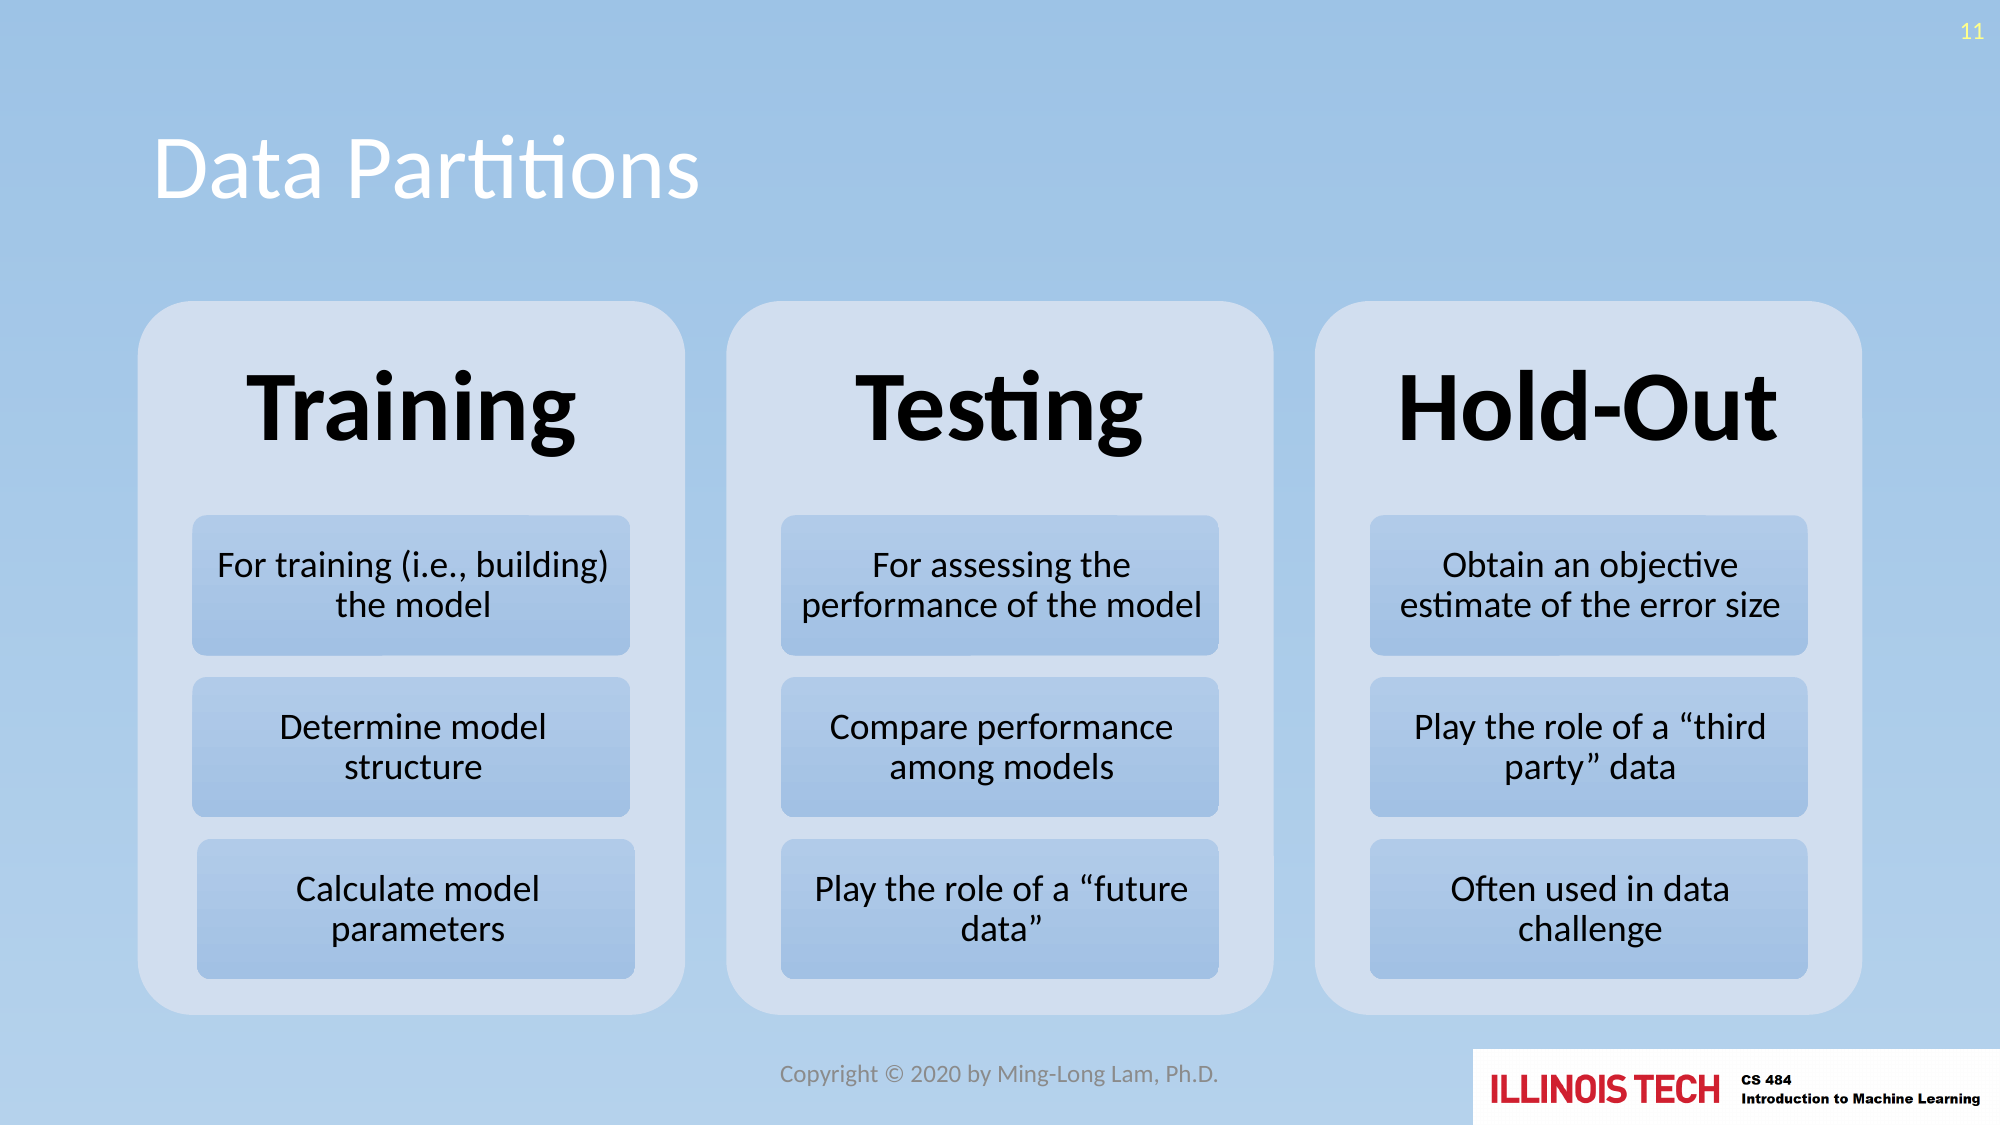

11
# Data Partitions
Training
For training (i.e., building) the model
Determine model structure
Calculate model parameters
Testing
For assessing the performance of the model
Compare performance among models
Play the role of a “future data”
Hold-Out
Obtain an objective estimate of the error size
Play the role of a “third party” data
Often used in data challenge
Copyright © 2020 by Ming-Long Lam, Ph.D.